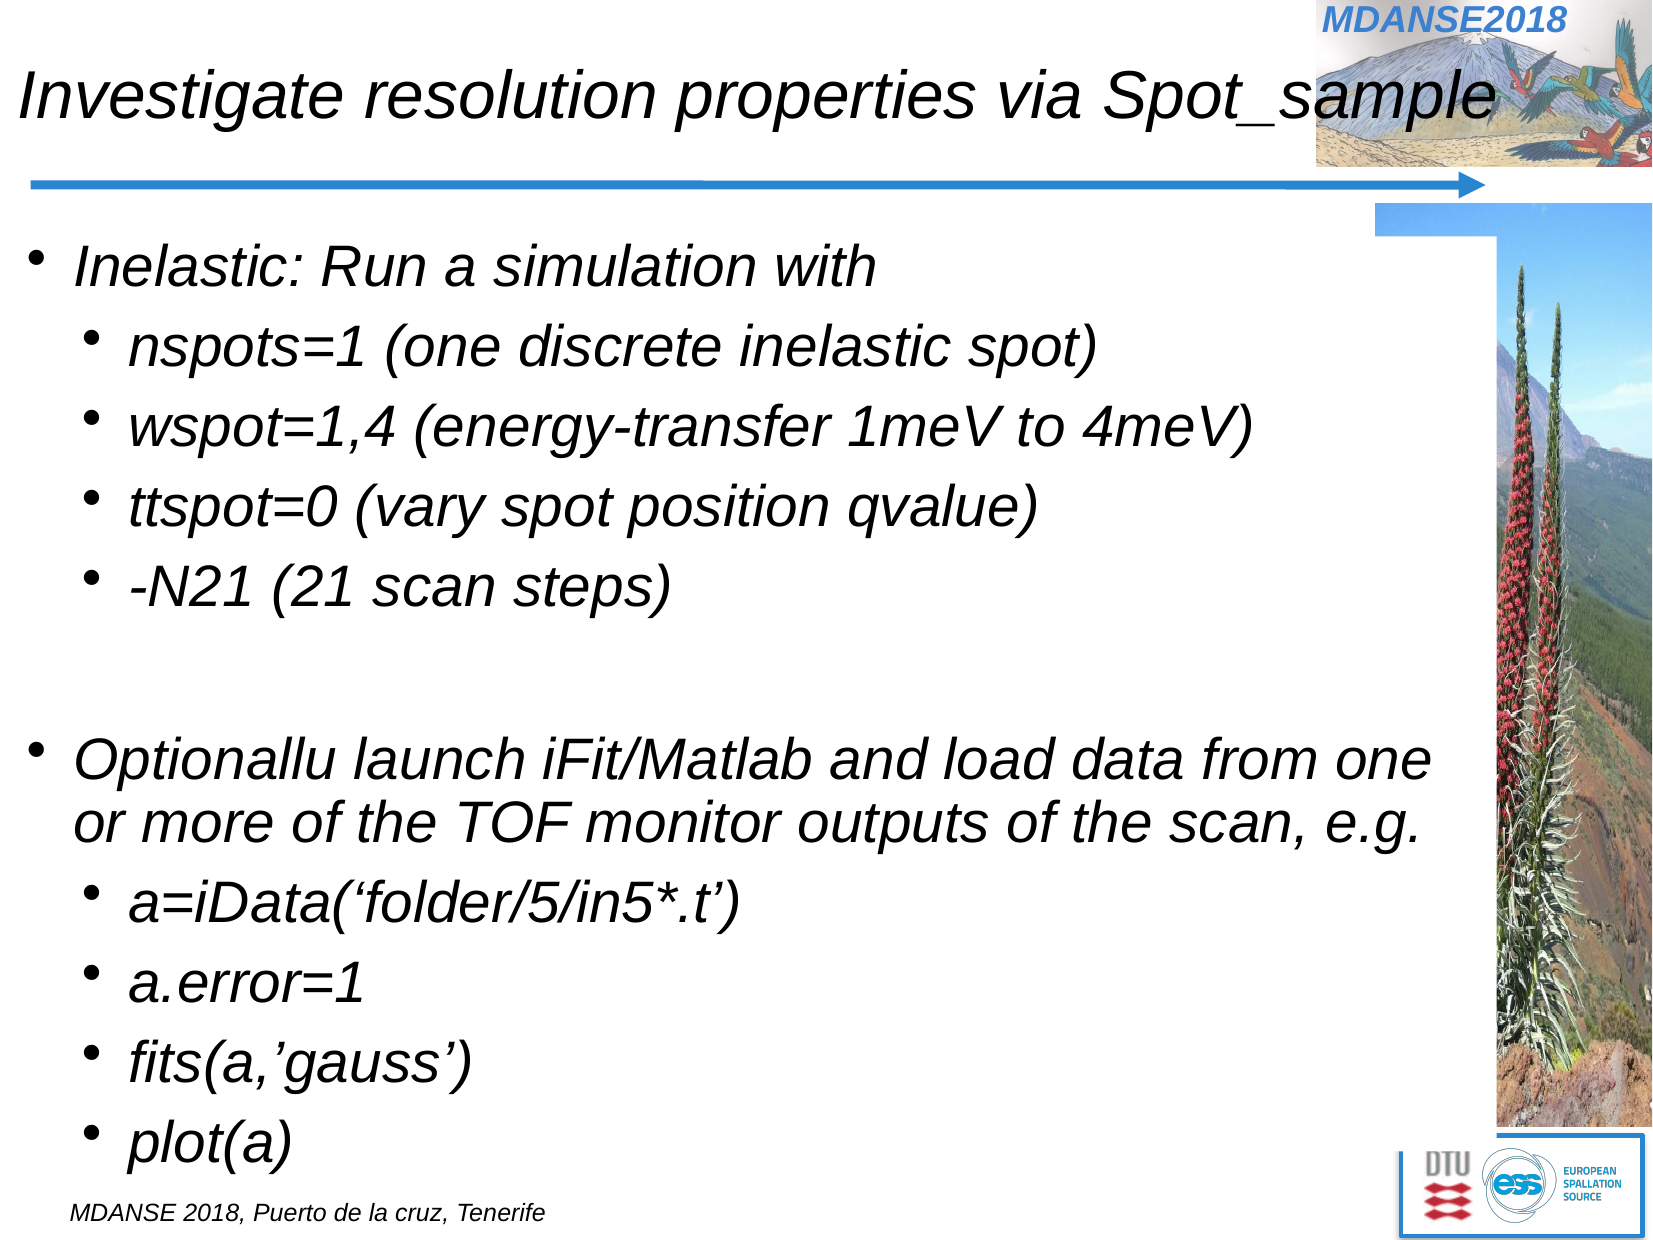

# Investigate resolution properties via Spot_sample
Inelastic: Run a simulation with
nspots=1 (one discrete inelastic spot)
wspot=1,4 (energy-transfer 1meV to 4meV)
ttspot=0 (vary spot position qvalue)
-N21 (21 scan steps)

Optionallu launch iFit/Matlab and load data from one or more of the TOF monitor outputs of the scan, e.g.
a=iData(‘folder/5/in5*.t’)
a.error=1
fits(a,’gauss’)
plot(a)
20